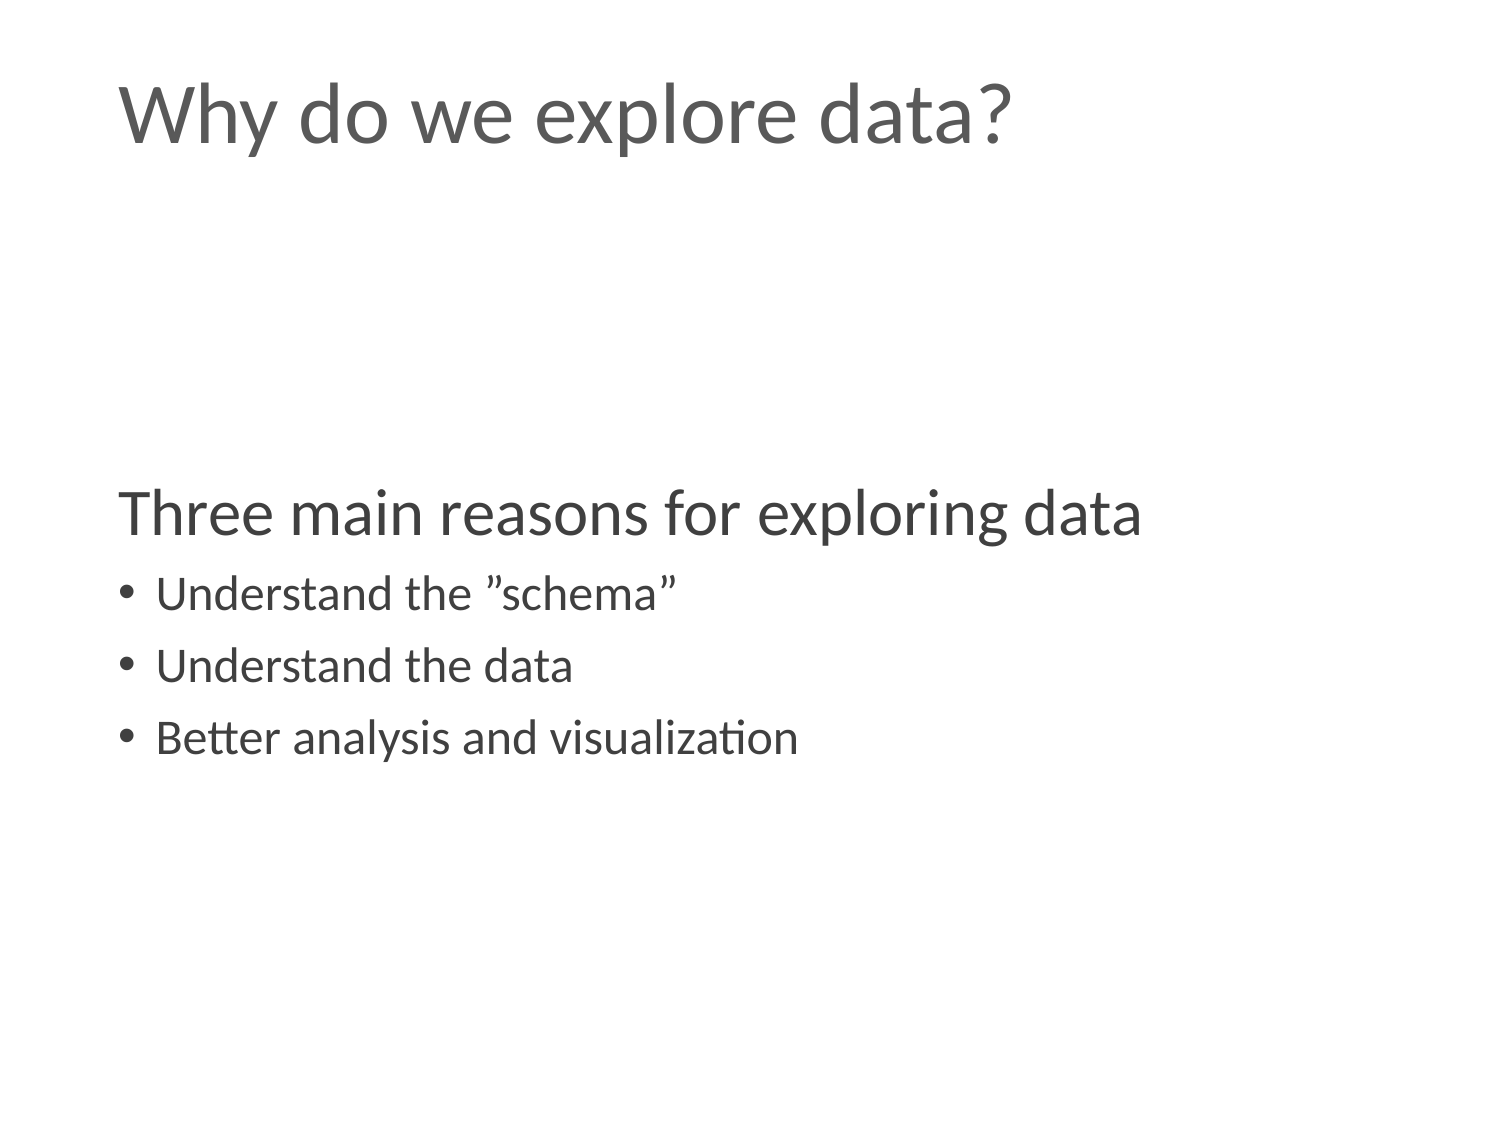

# Why do we explore data?
Three main reasons for exploring data
Understand the ”schema”
Understand the data
Better analysis and visualization